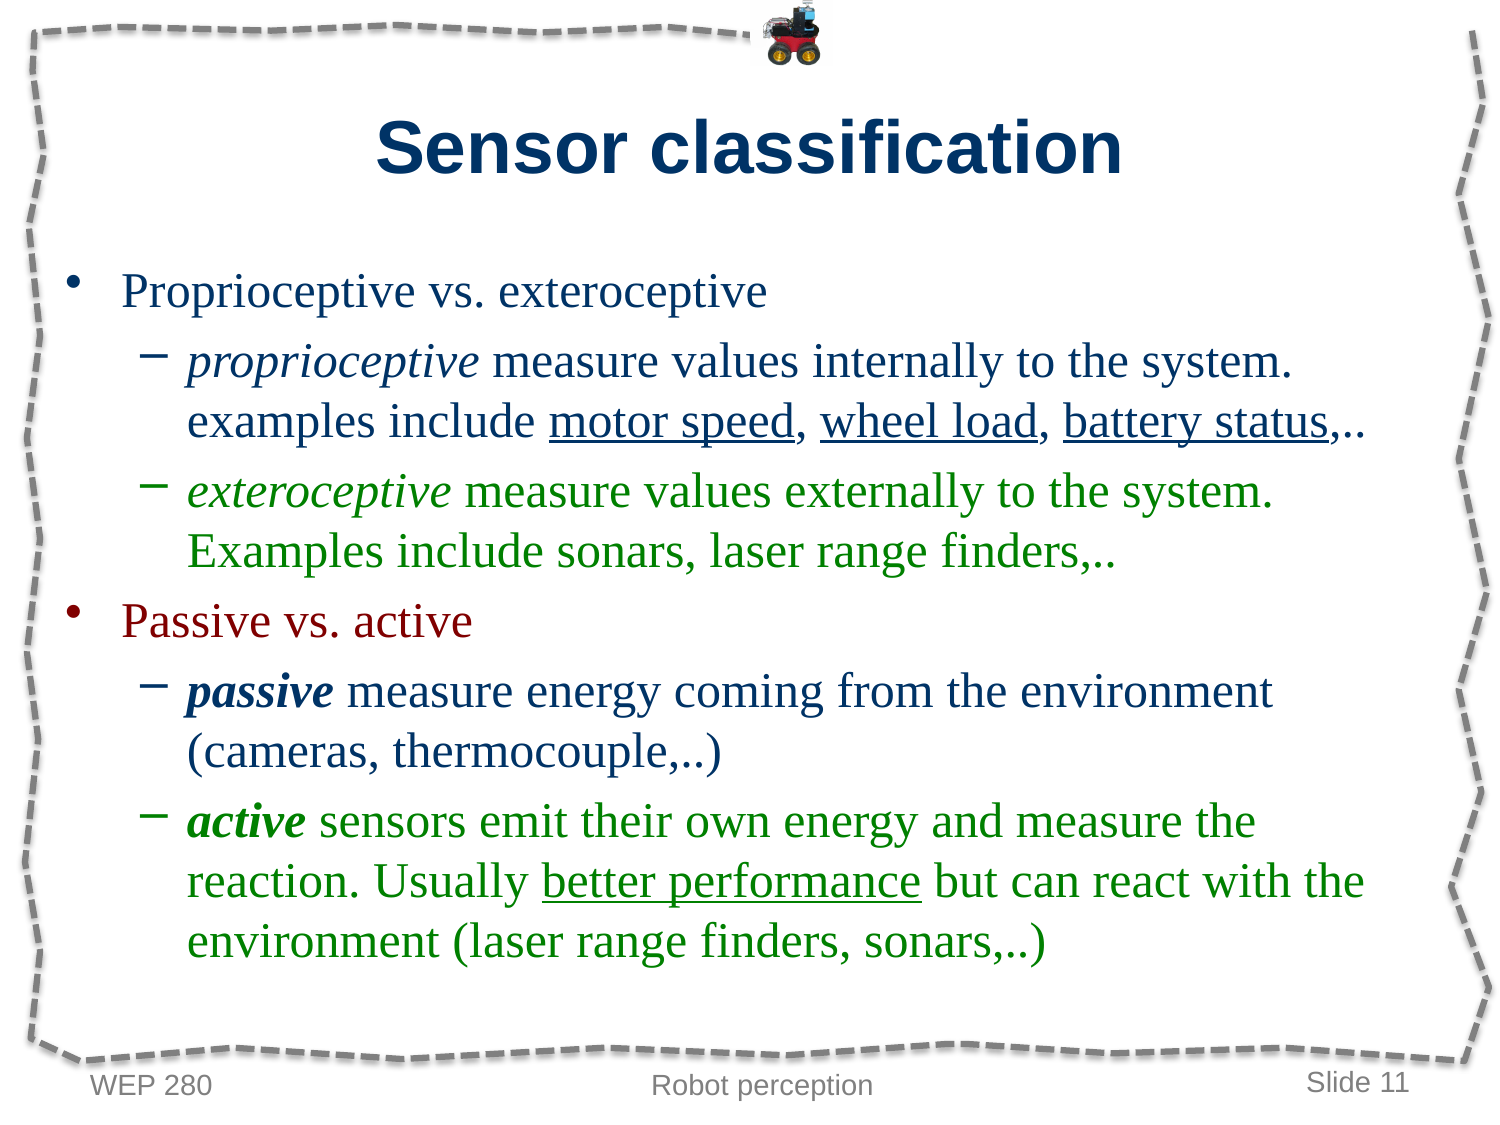

# Sensor classification
Proprioceptive vs. exteroceptive
proprioceptive measure values internally to the system. examples include motor speed, wheel load, battery status,..
exteroceptive measure values externally to the system. Examples include sonars, laser range finders,..
Passive vs. active
passive measure energy coming from the environment (cameras, thermocouple,..)
active sensors emit their own energy and measure the reaction. Usually better performance but can react with the environment (laser range finders, sonars,..)
WEP 280
Robot perception
Slide 11